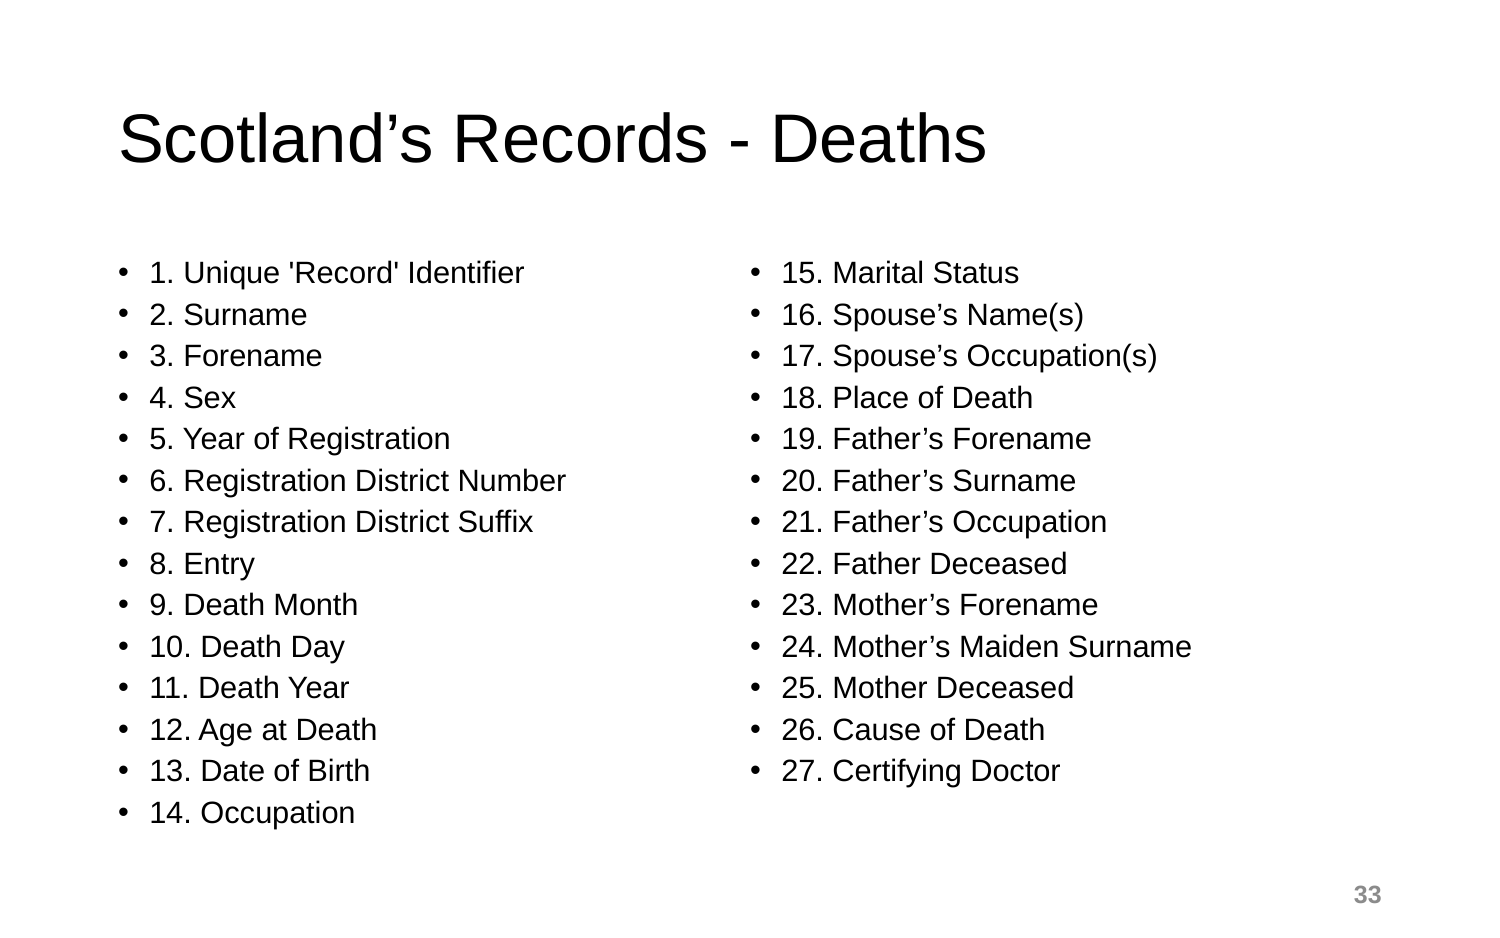

# Scotland’s Records - Deaths
1. Unique 'Record' Identifier
2. Surname
3. Forename
4. Sex
5. Year of Registration
6. Registration District Number
7. Registration District Suffix
8. Entry
9. Death Month
10. Death Day
11. Death Year
12. Age at Death
13. Date of Birth
14. Occupation
15. Marital Status
16. Spouse’s Name(s)
17. Spouse’s Occupation(s)
18. Place of Death
19. Father’s Forename
20. Father’s Surname
21. Father’s Occupation
22. Father Deceased
23. Mother’s Forename
24. Mother’s Maiden Surname
25. Mother Deceased
26. Cause of Death
27. Certifying Doctor
33